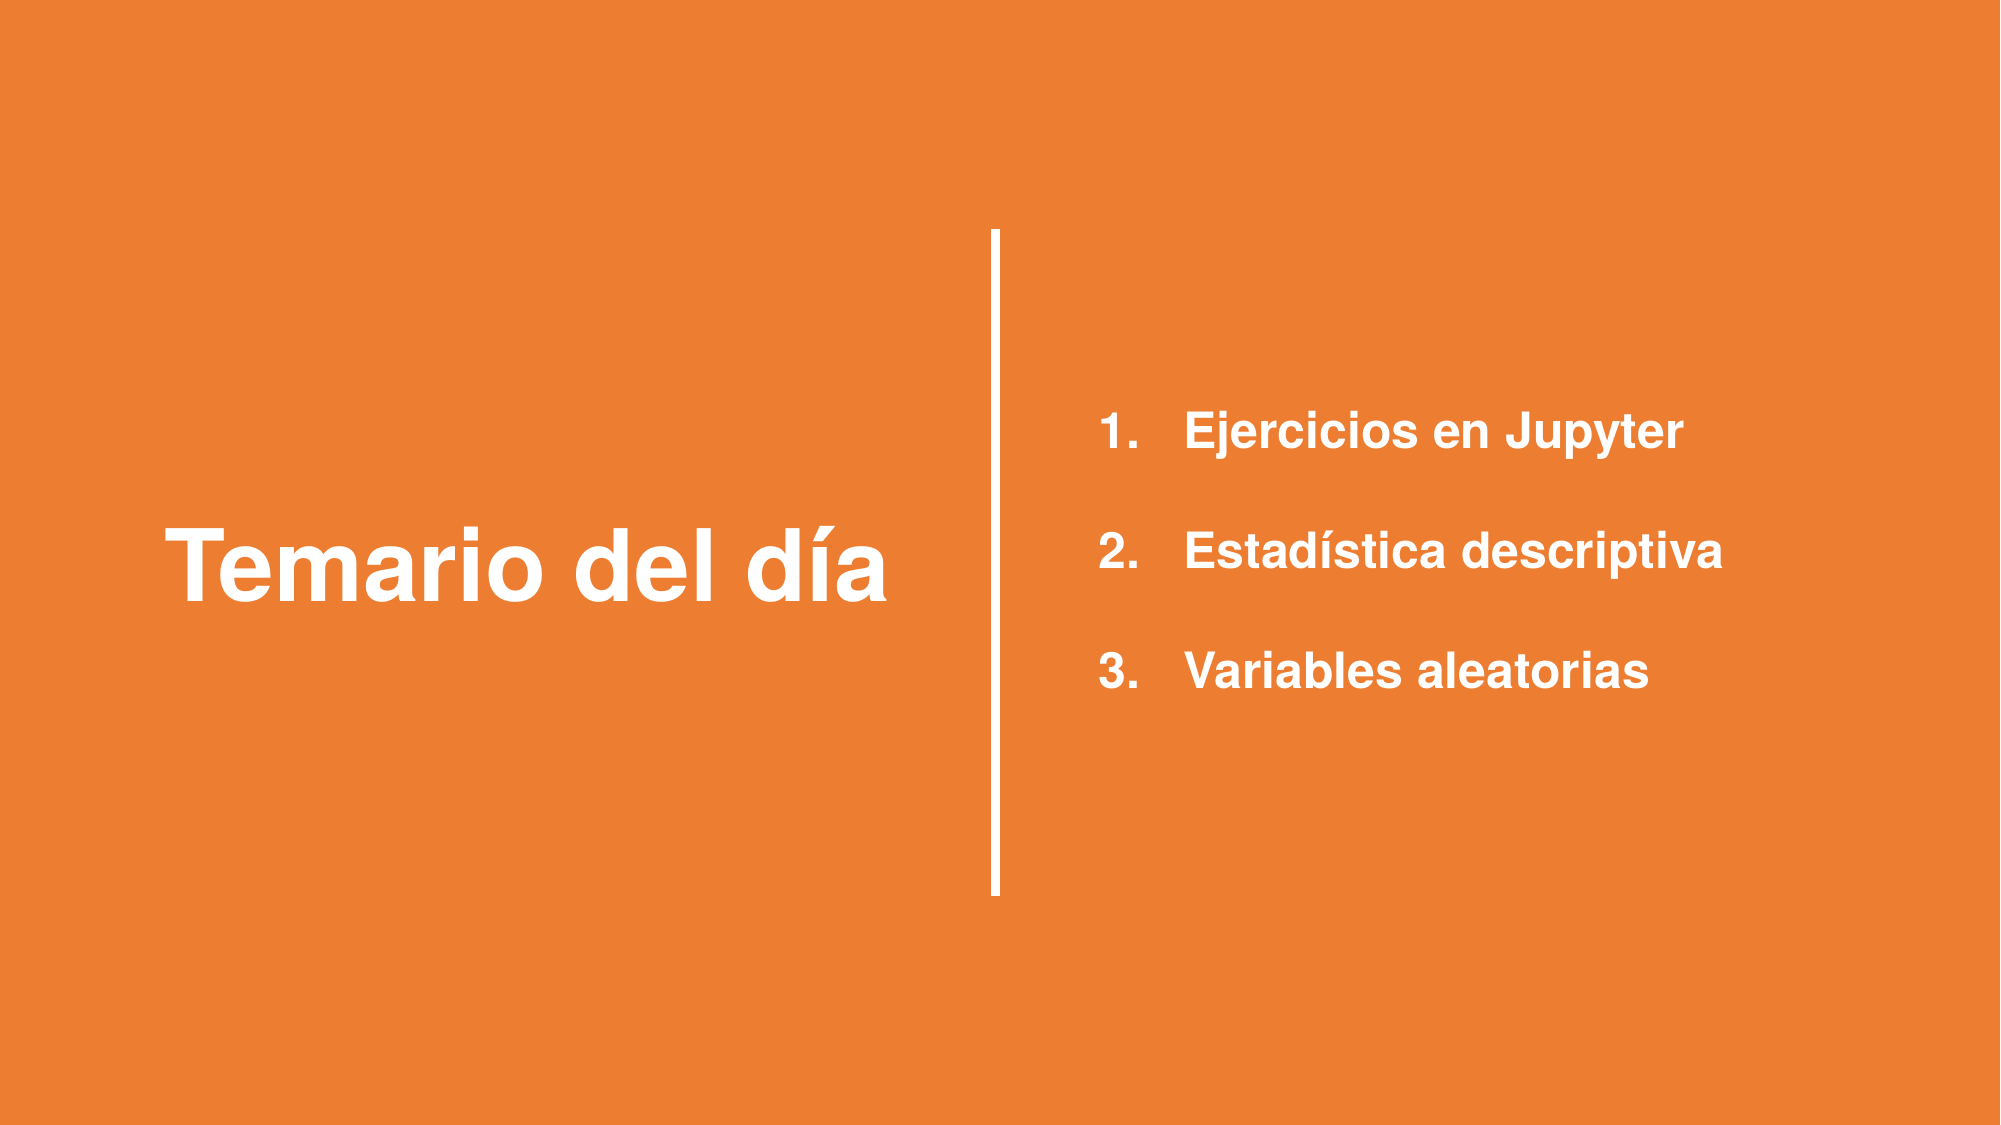

Ejercicios en Jupyter

Estadística descriptiva

Variables aleatorias

Temario del día